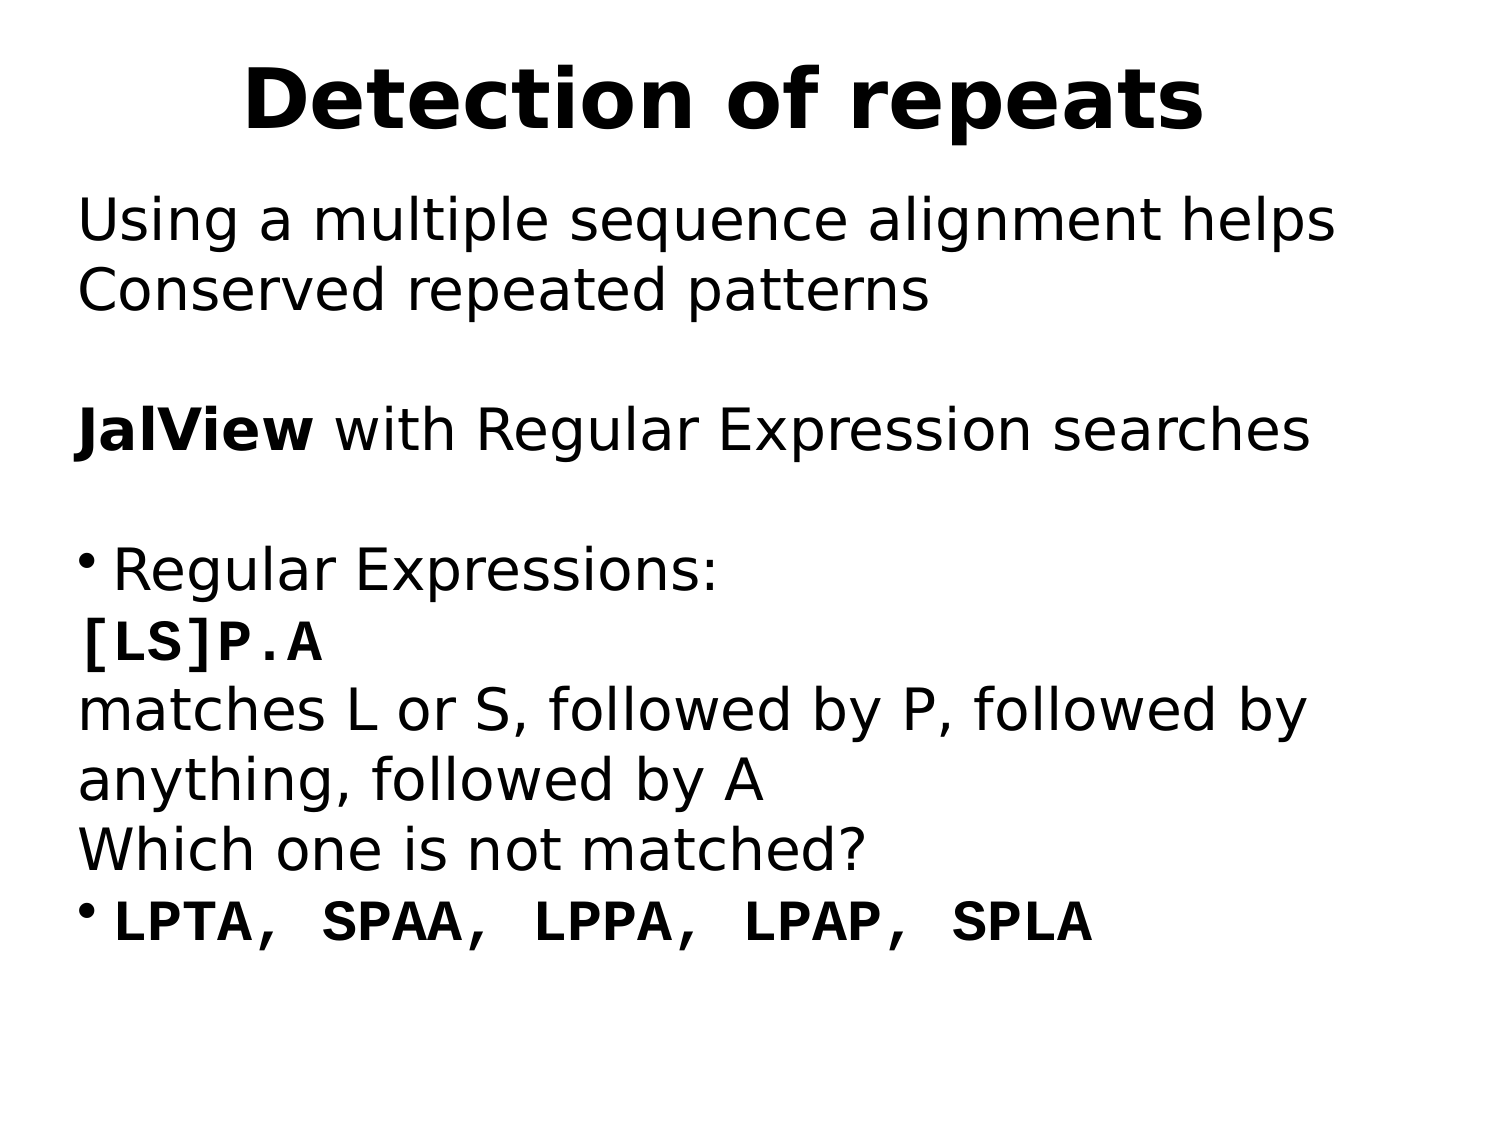

Detection of repeats
Using a multiple sequence alignment helps
Conserved repeated patterns

JalView with Regular Expression searches

Regular Expressions:
[LS]P.A
matches L or S, followed by P, followed by anything, followed by A
Which one is not matched?
LPTA, SPAA, LPPA, LPAP, SPLA